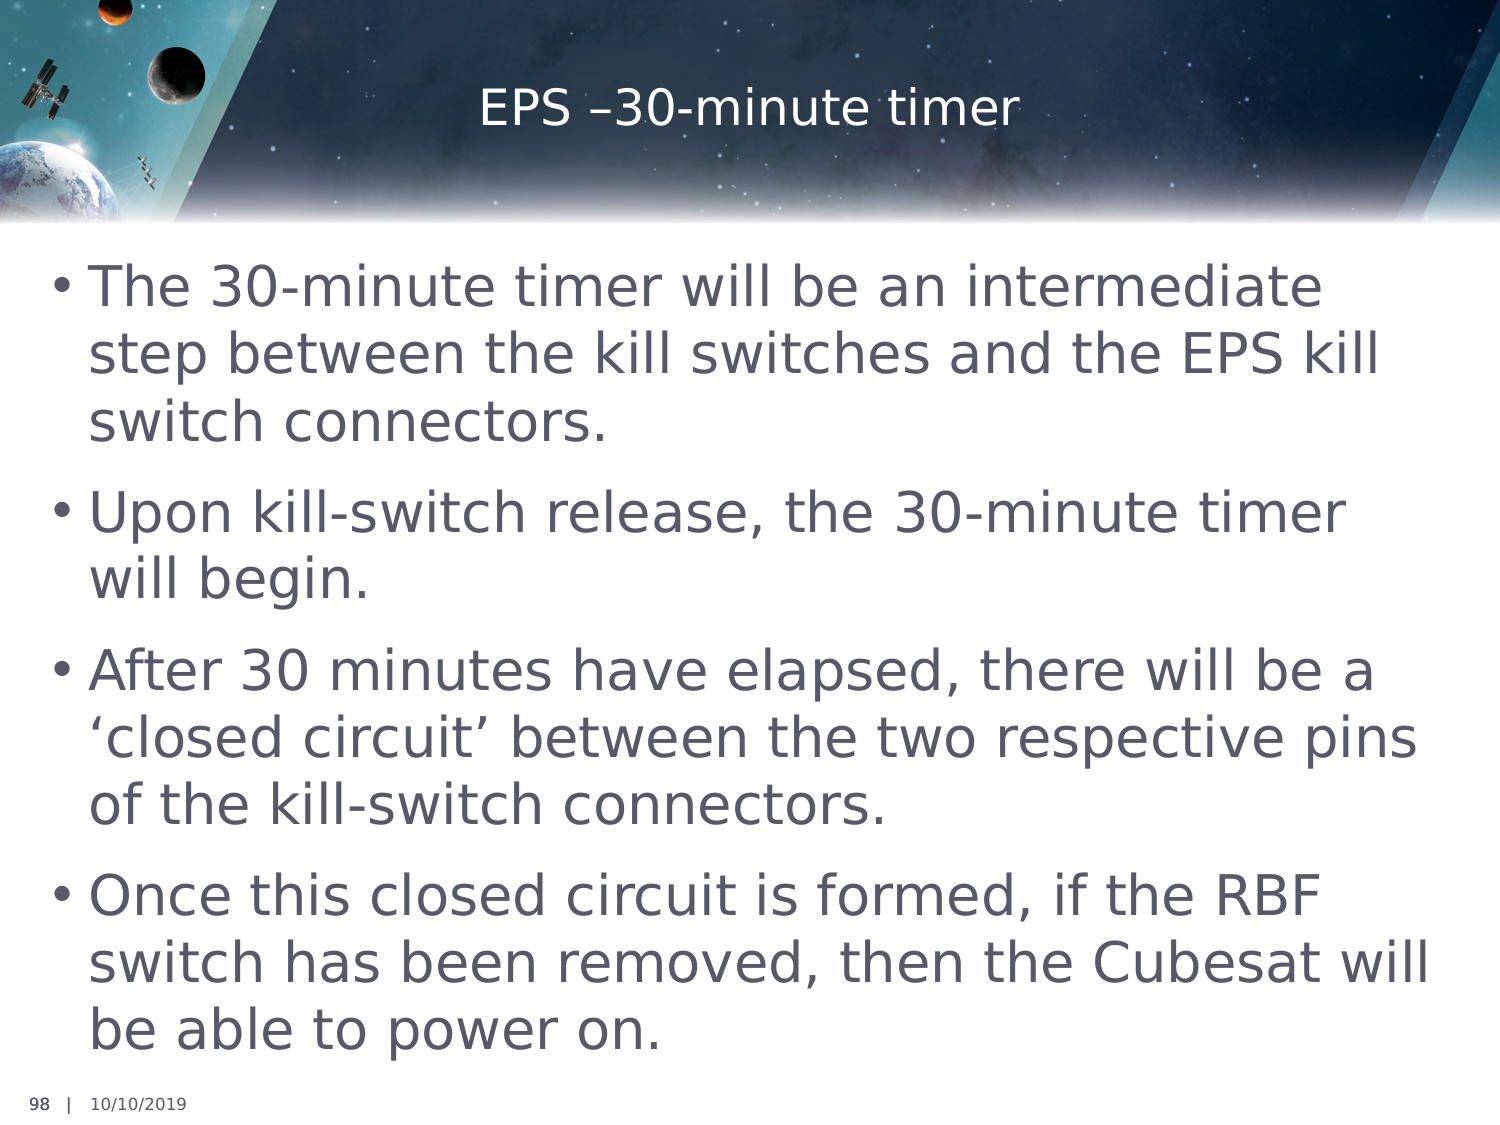

# EPS –30-minute timer
The 30-minute timer will be an intermediate step between the kill switches and the EPS kill switch connectors.
Upon kill-switch release, the 30-minute timer will begin.
After 30 minutes have elapsed, there will be a ‘closed circuit’ between the two respective pins of the kill-switch connectors.
Once this closed circuit is formed, if the RBF switch has been removed, then the Cubesat will be able to power on.
98   |